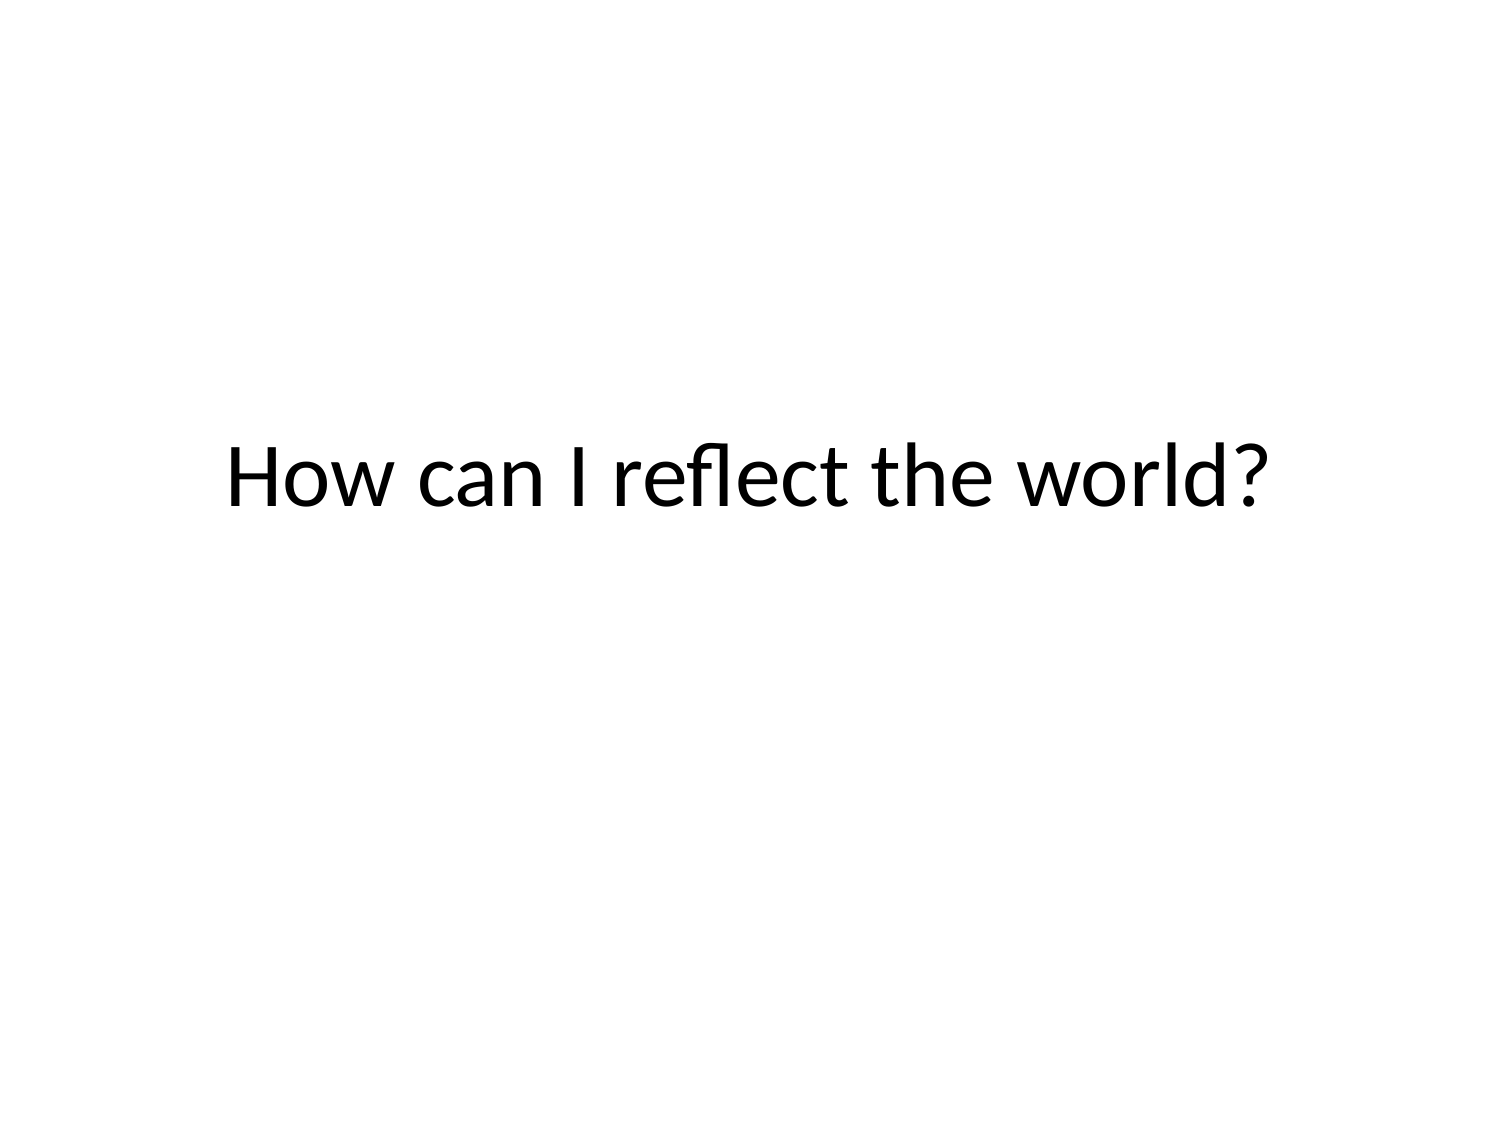

# How can I reflect the world?